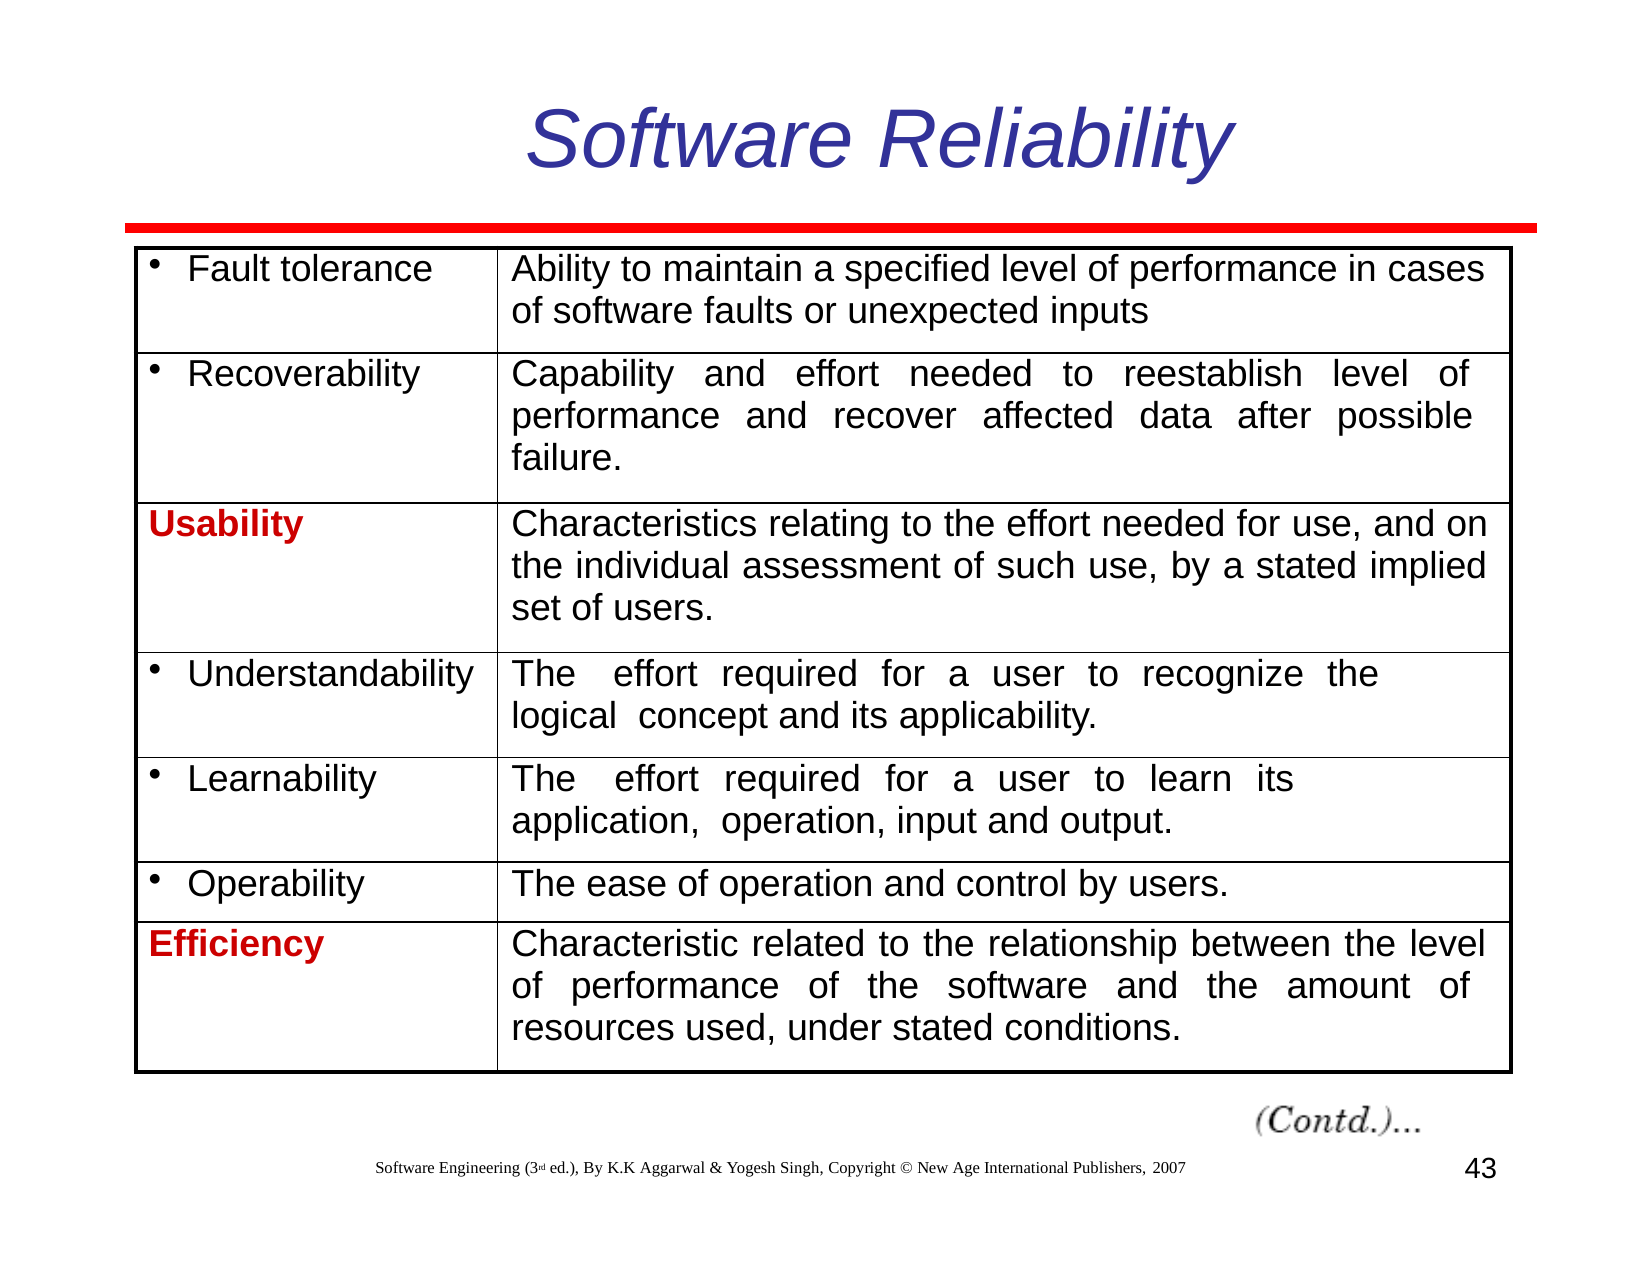

# Software Reliability

| Fault tolerance | Ability to maintain a specified level of performance in cases of software faults or unexpected inputs |
| --- | --- |
| Recoverability | Capability and effort needed to reestablish level of performance and recover affected data after possible failure. |
| Usability | Characteristics relating to the effort needed for use, and on the individual assessment of such use, by a stated implied set of users. |
| Understandability | The effort required for a user to recognize the logical concept and its applicability. |
| Learnability | The effort required for a user to learn its application, operation, input and output. |
| Operability | The ease of operation and control by users. |
| Efficiency | Characteristic related to the relationship between the level of performance of the software and the amount of resources used, under stated conditions. |

43
Software Engineering (3rd  ed.), By K.K Aggarwal & Yogesh Singh, Copyright © New Age International Publishers, 2007